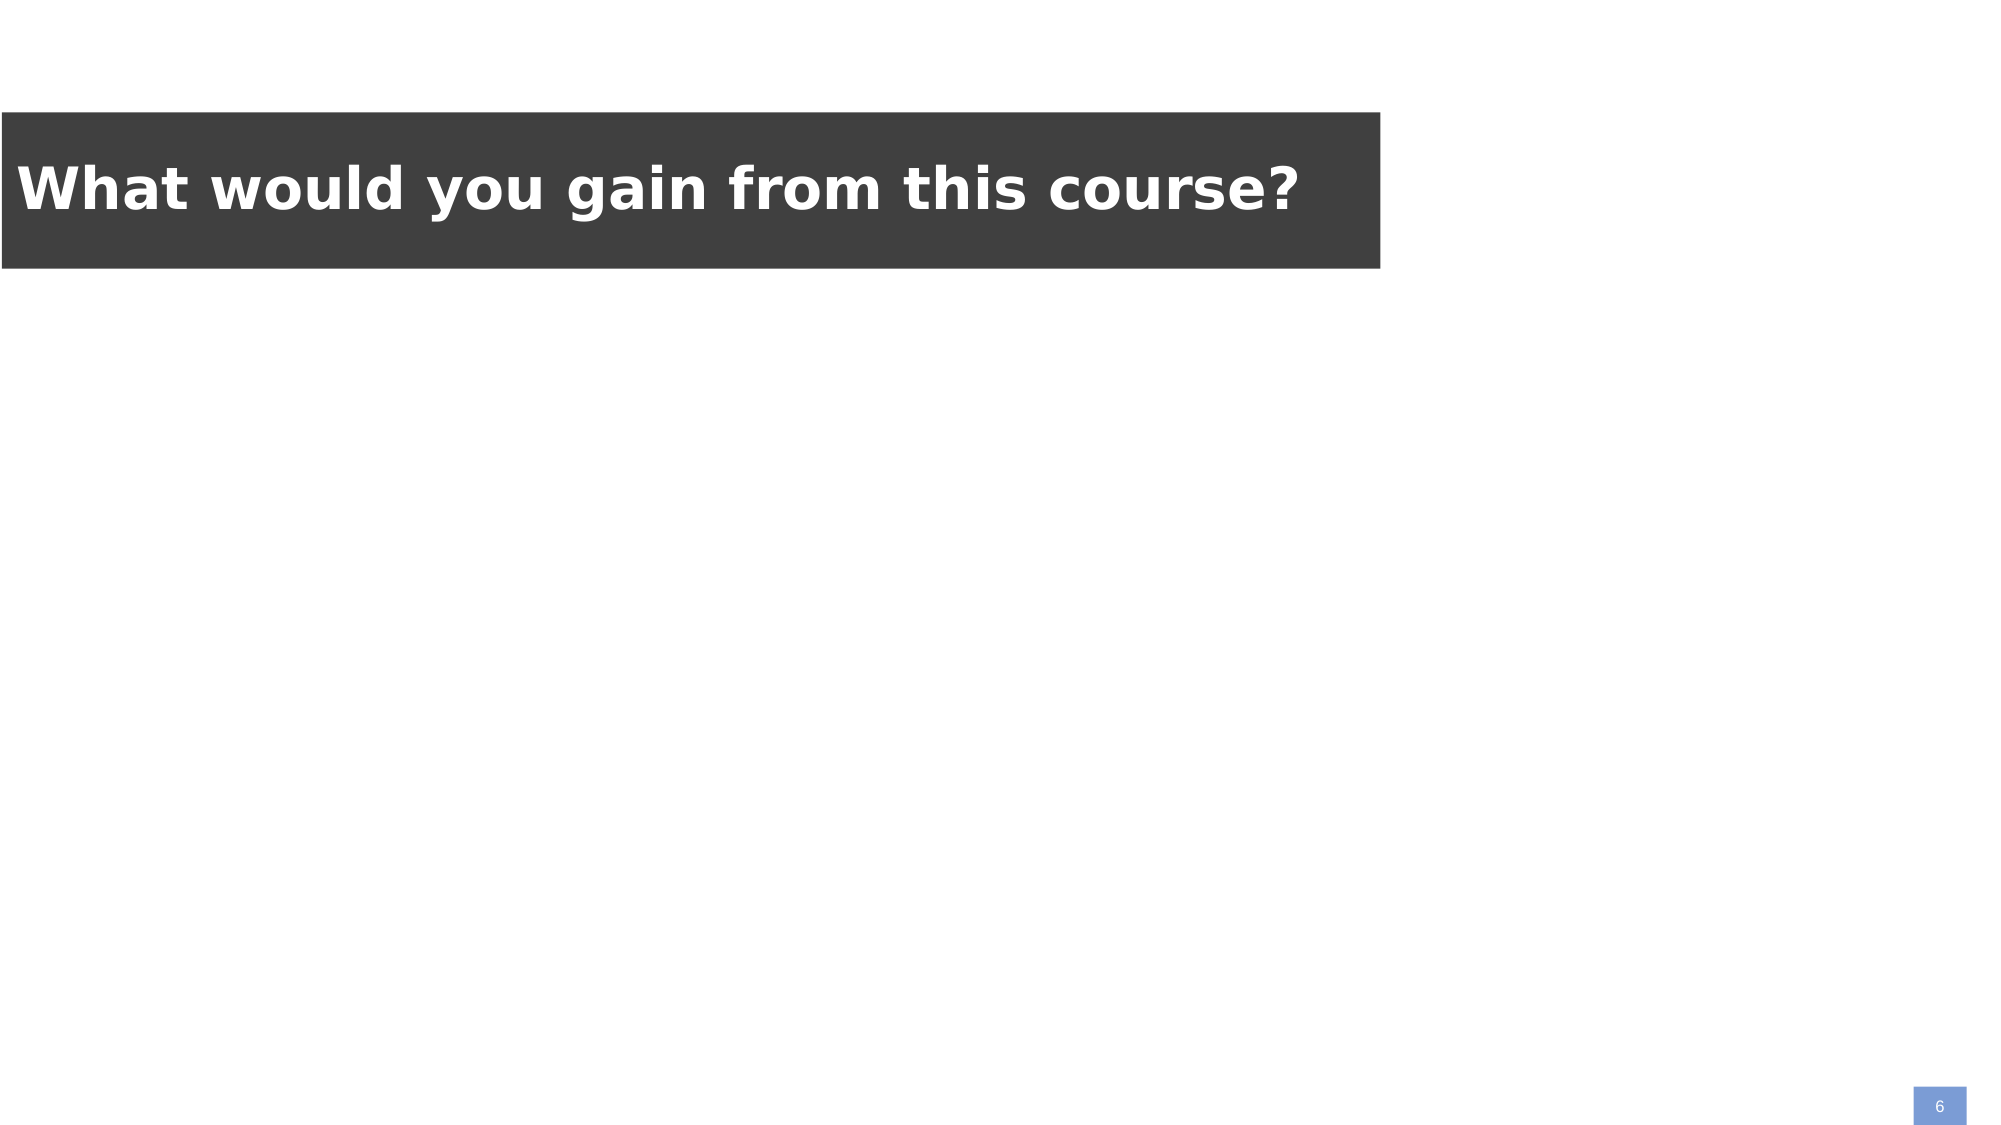

#
What would you gain from this course?